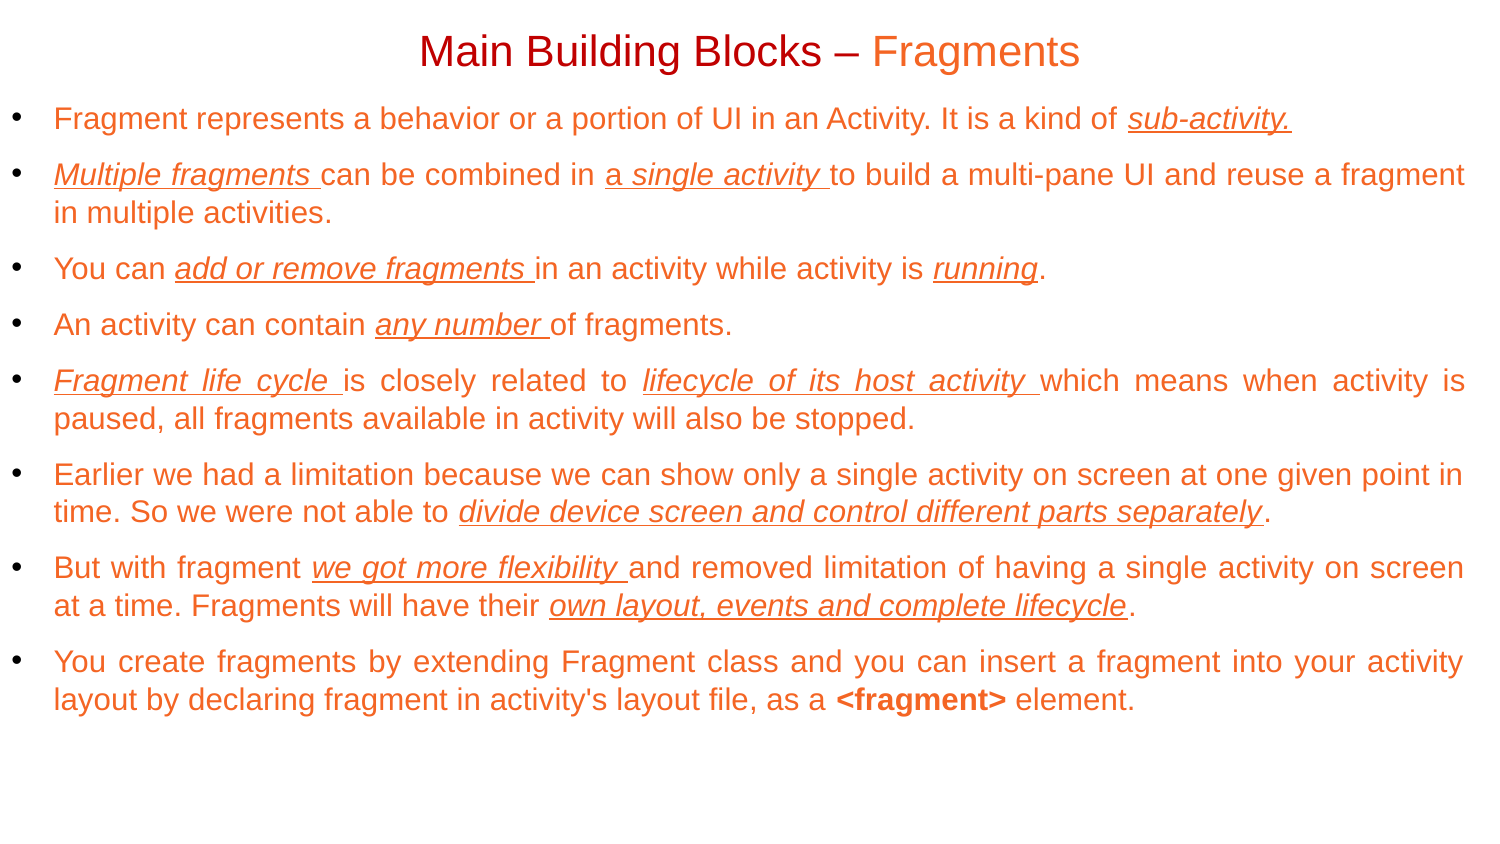

Main Building Blocks – Fragments
Fragment represents a behavior or a portion of UI in an Activity. It is a kind of sub-activity.
Multiple fragments can be combined in a single activity to build a multi-pane UI and reuse a fragment in multiple activities.
You can add or remove fragments in an activity while activity is running.
An activity can contain any number of fragments.
Fragment life cycle is closely related to lifecycle of its host activity which means when activity is paused, all fragments available in activity will also be stopped.
Earlier we had a limitation because we can show only a single activity on screen at one given point in time. So we were not able to divide device screen and control different parts separately.
But with fragment we got more flexibility and removed limitation of having a single activity on screen at a time. Fragments will have their own layout, events and complete lifecycle.
You create fragments by extending Fragment class and you can insert a fragment into your activity layout by declaring fragment in activity's layout file, as a <fragment> element.